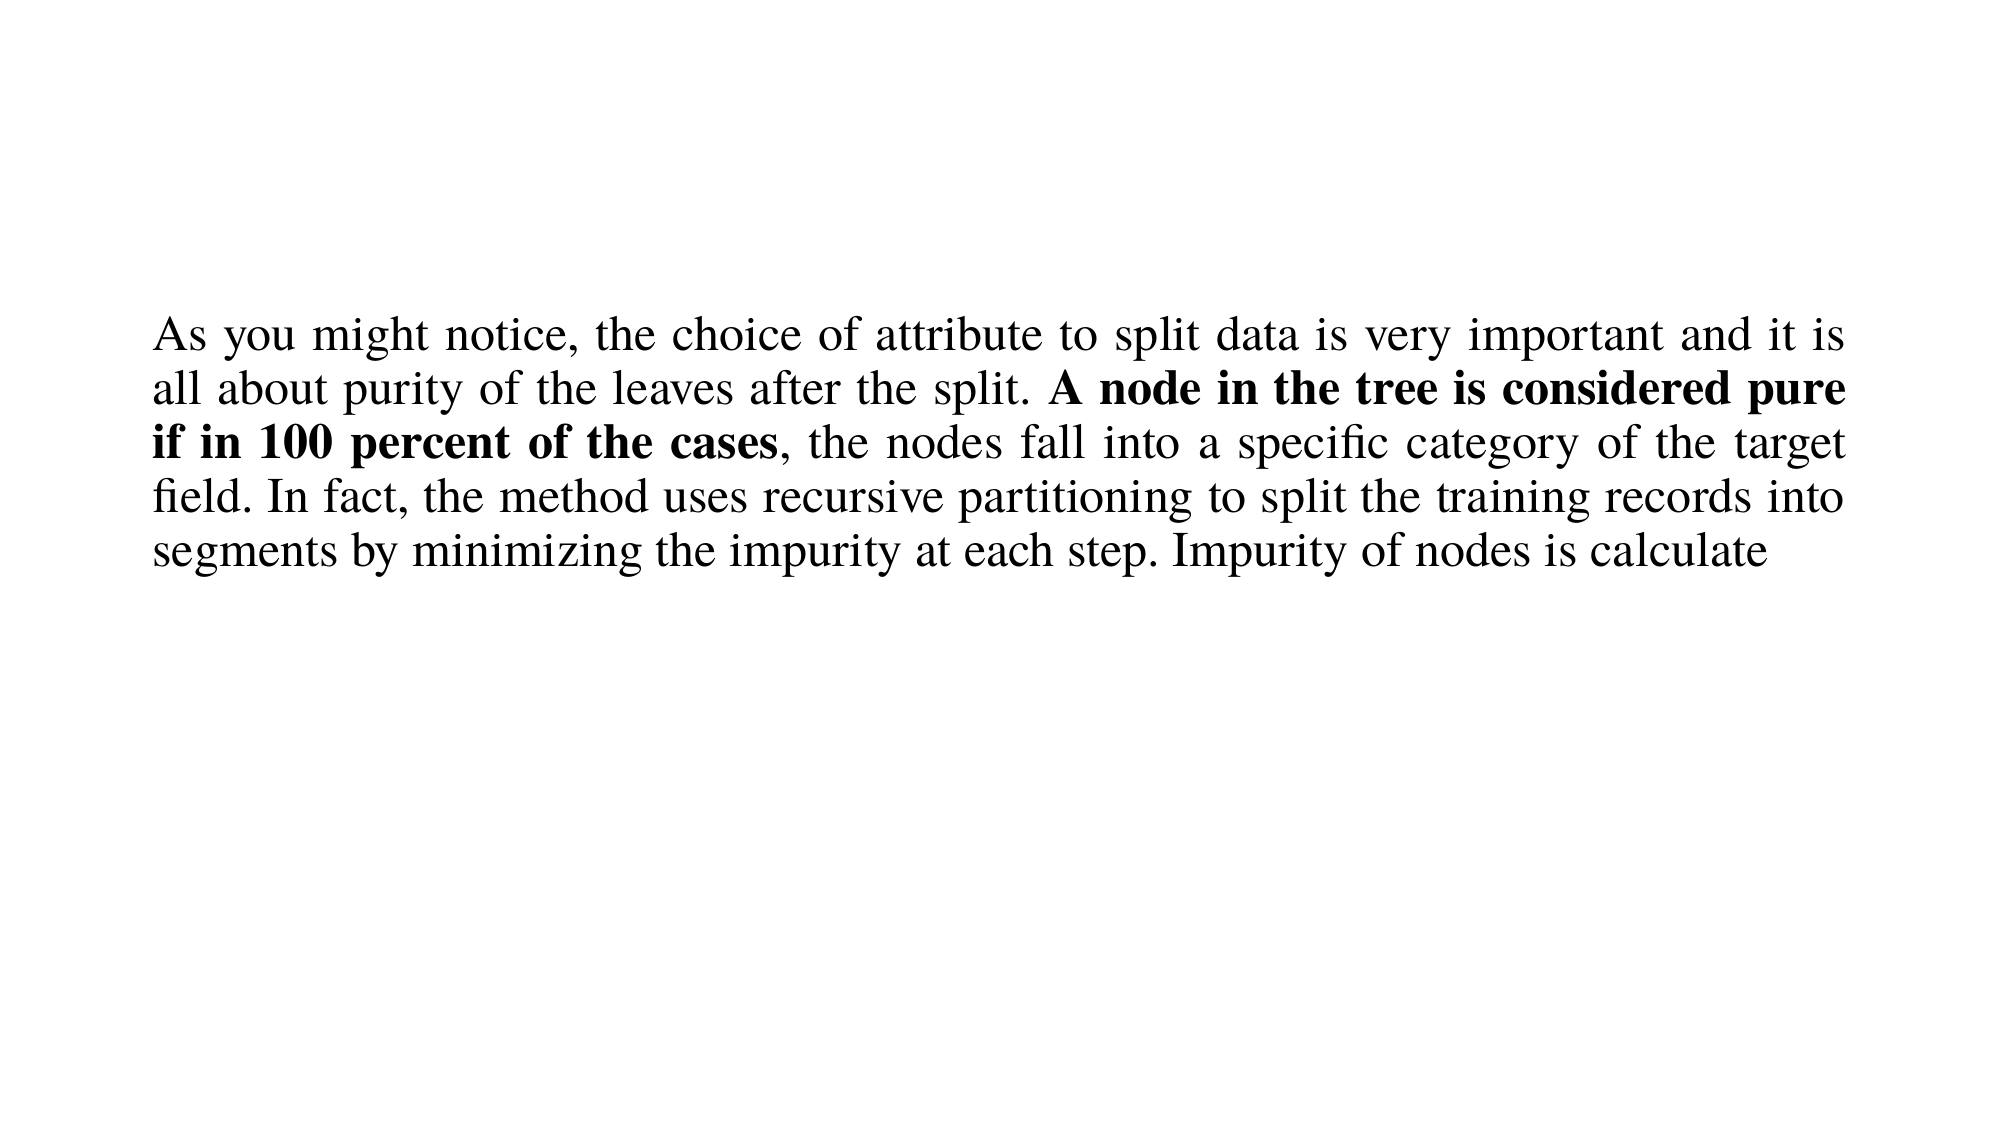

#
As you might notice, the choice of attribute to split data is very important and it is all about purity of the leaves after the split. A node in the tree is considered pure if in 100 percent of the cases, the nodes fall into a specific category of the target field. In fact, the method uses recursive partitioning to split the training records into segments by minimizing the impurity at each step. Impurity of nodes is calculate